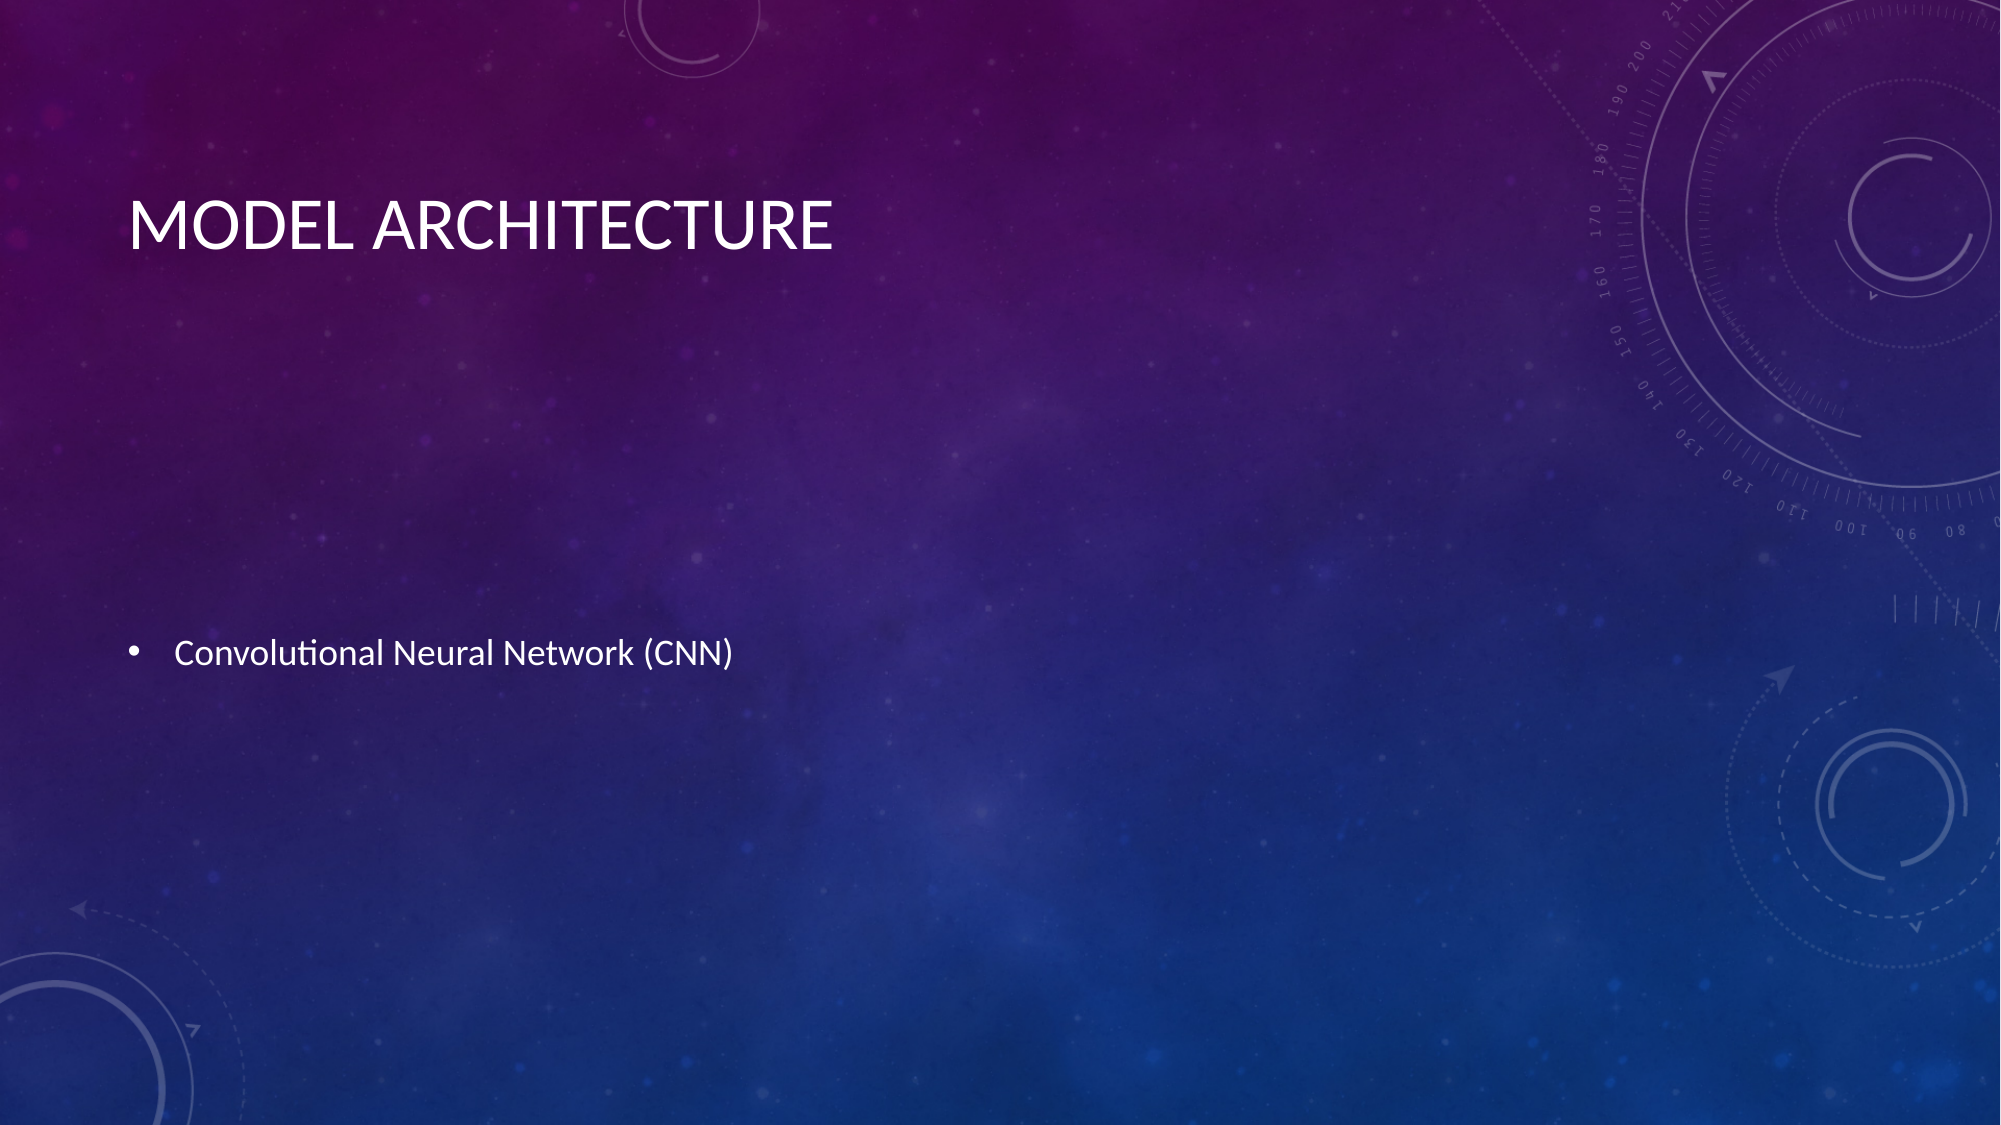

# Model architecture
Convolutional Neural Network (CNN)